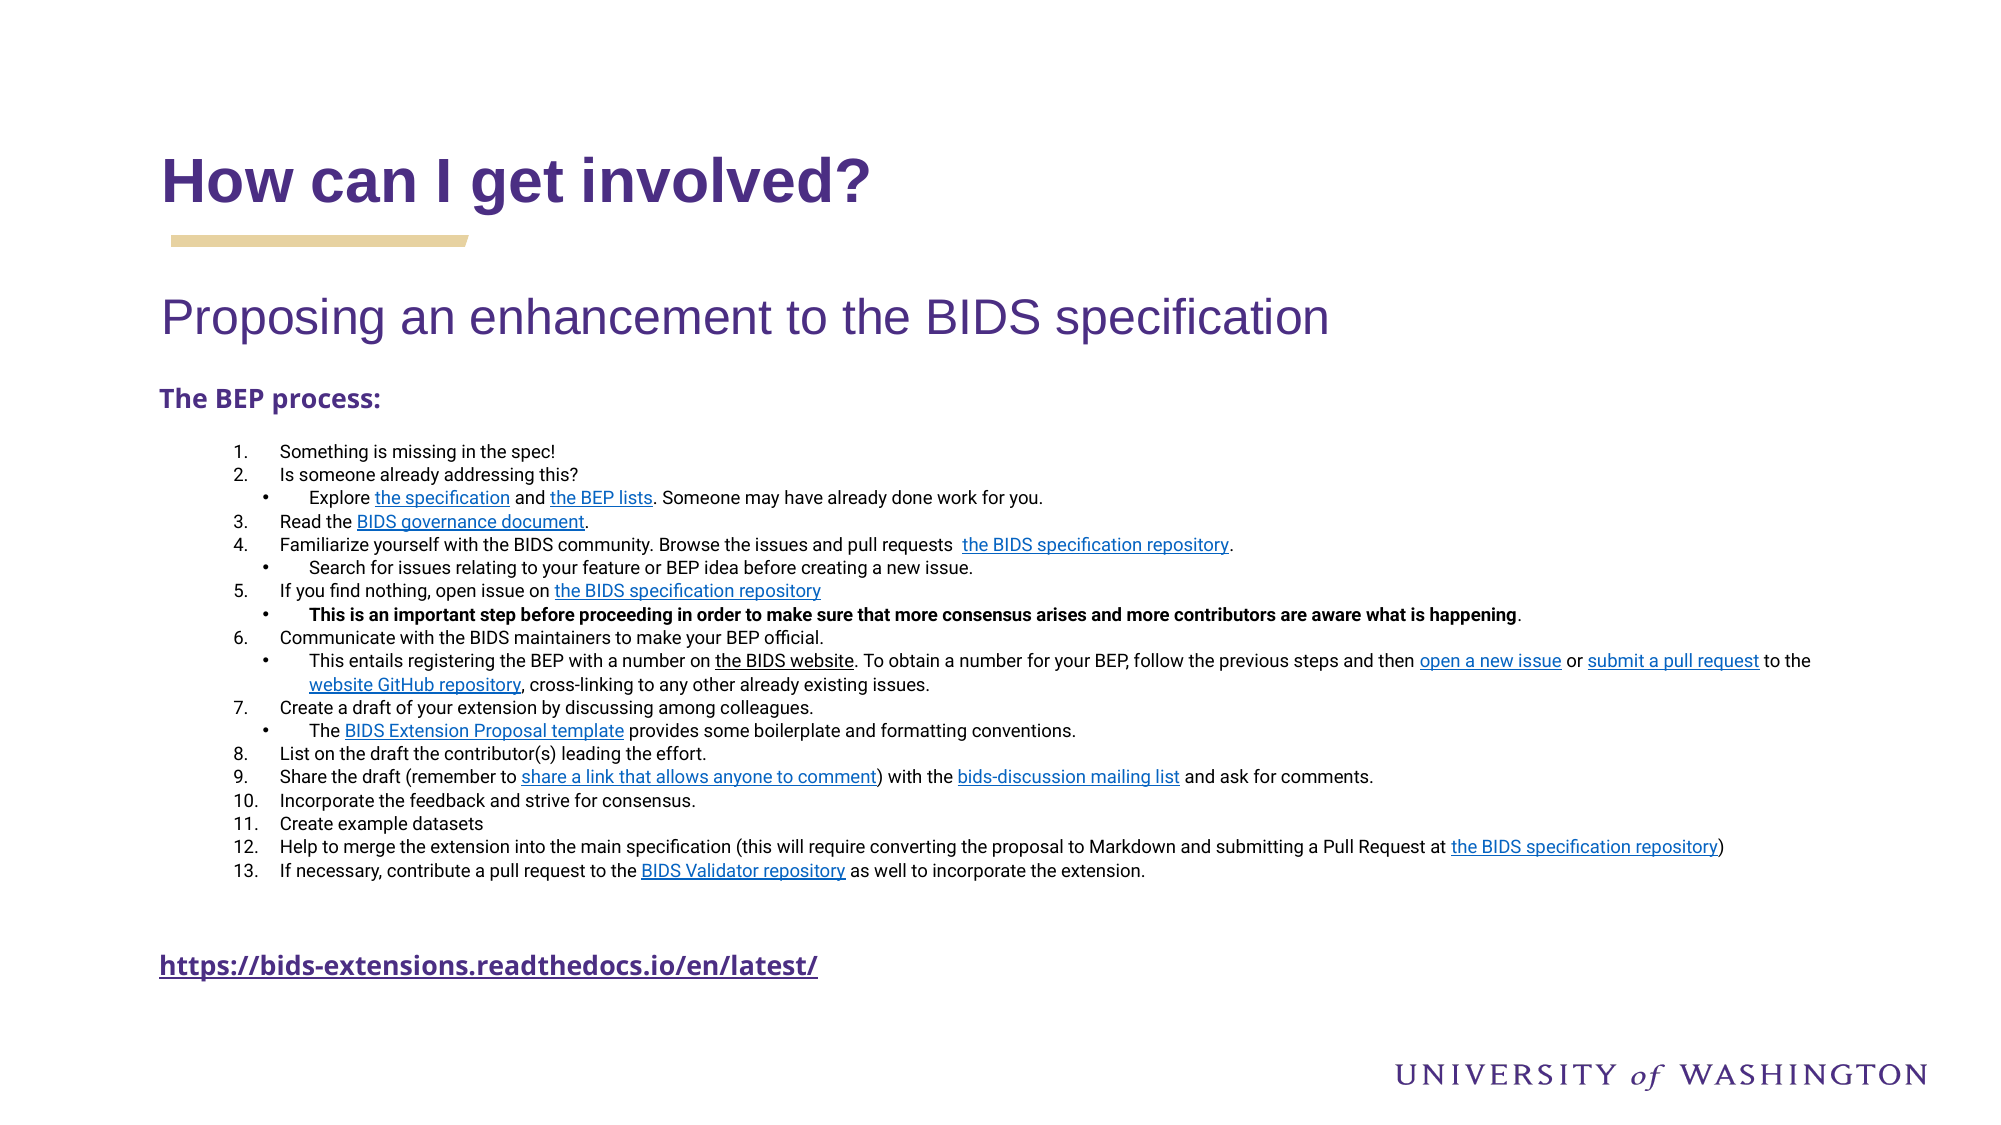

# How can I get involved?
Proposing an enhancement to the BIDS specification
The BEP process:
Something is missing in the spec!
Is someone already addressing this?
Explore the specification and the BEP lists. Someone may have already done work for you.
Read the BIDS governance document.
Familiarize yourself with the BIDS community. Browse the issues and pull requests  the BIDS specification repository.
Search for issues relating to your feature or BEP idea before creating a new issue.
If you find nothing, open issue on the BIDS specification repository
This is an important step before proceeding in order to make sure that more consensus arises and more contributors are aware what is happening.
Communicate with the BIDS maintainers to make your BEP official.
This entails registering the BEP with a number on the BIDS website. To obtain a number for your BEP, follow the previous steps and then open a new issue or submit a pull request to the website GitHub repository, cross-linking to any other already existing issues.
Create a draft of your extension by discussing among colleagues.
The BIDS Extension Proposal template provides some boilerplate and formatting conventions.
List on the draft the contributor(s) leading the effort.
Share the draft (remember to share a link that allows anyone to comment) with the bids-discussion mailing list and ask for comments.
Incorporate the feedback and strive for consensus.
Create example datasets
Help to merge the extension into the main specification (this will require converting the proposal to Markdown and submitting a Pull Request at the BIDS specification repository)
If necessary, contribute a pull request to the BIDS Validator repository as well to incorporate the extension.

https://bids-extensions.readthedocs.io/en/latest/